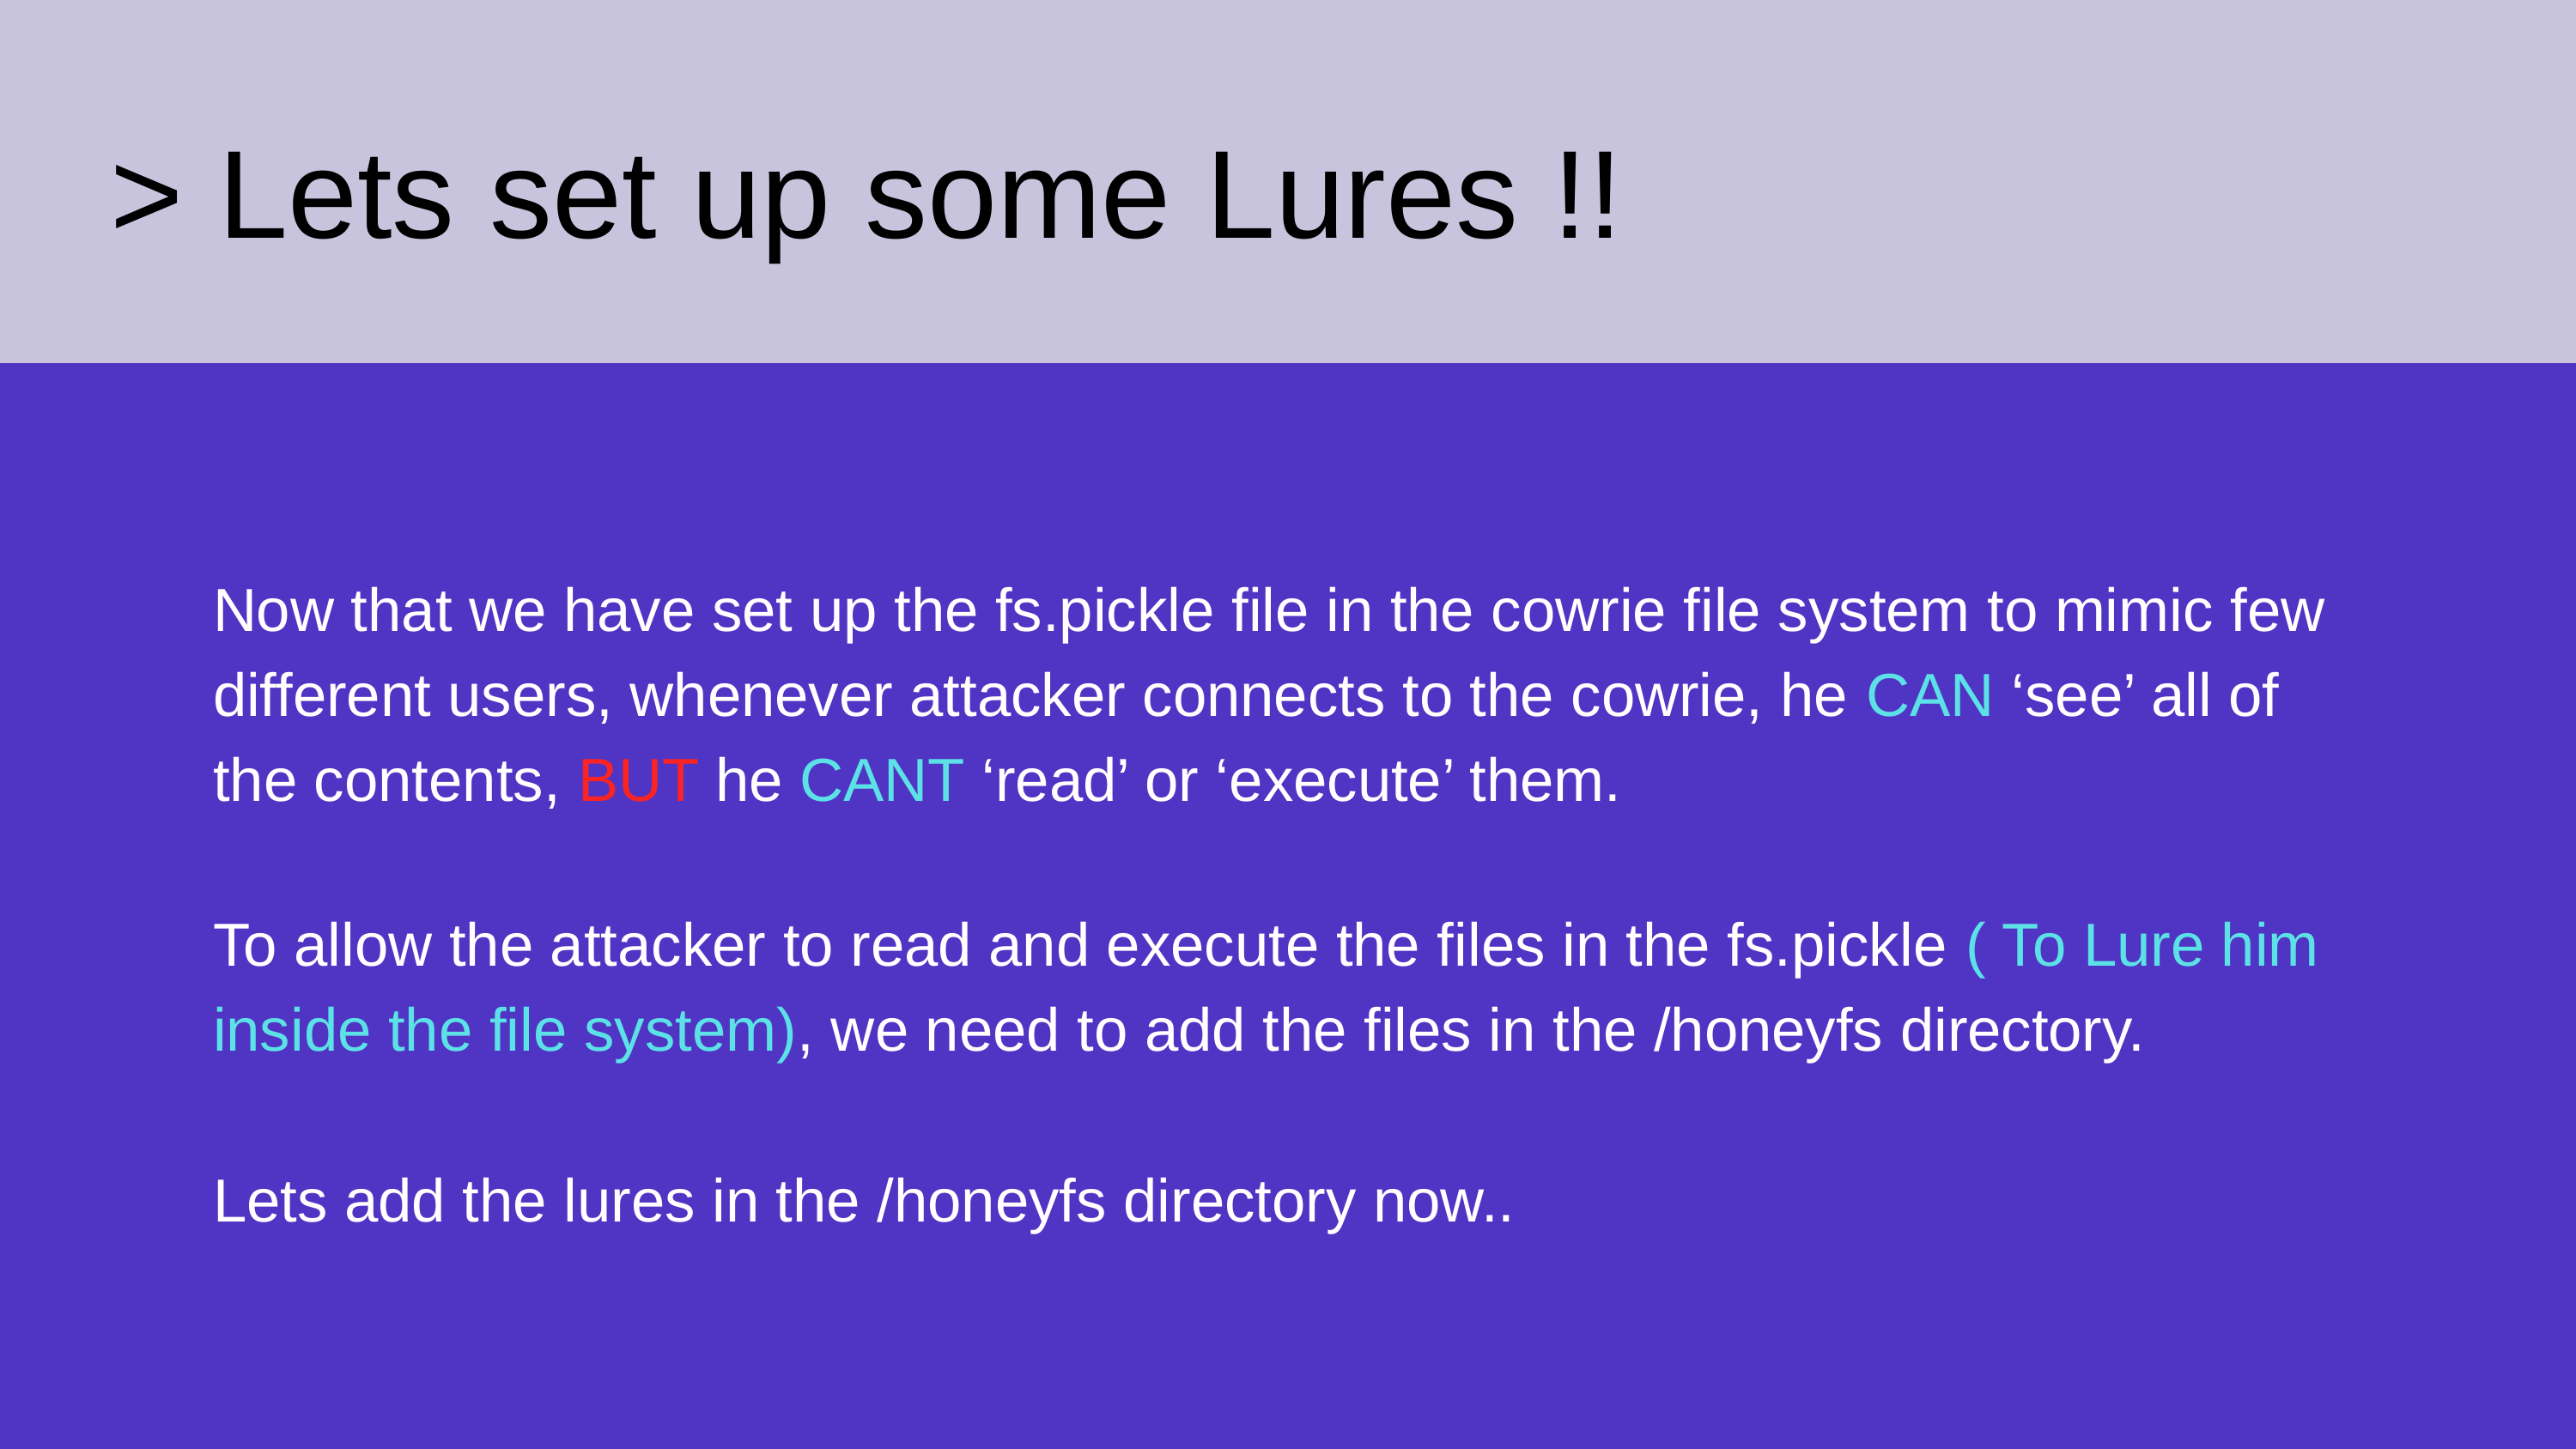

> Lets set up some Lures !!
Now that we have set up the fs.pickle file in the cowrie file system to mimic few different users, whenever attacker connects to the cowrie, he CAN ‘see’ all of the contents, BUT he CANT ‘read’ or ‘execute’ them.
To allow the attacker to read and execute the files in the fs.pickle ( To Lure him inside the file system), we need to add the files in the /honeyfs directory.

Lets add the lures in the /honeyfs directory now..